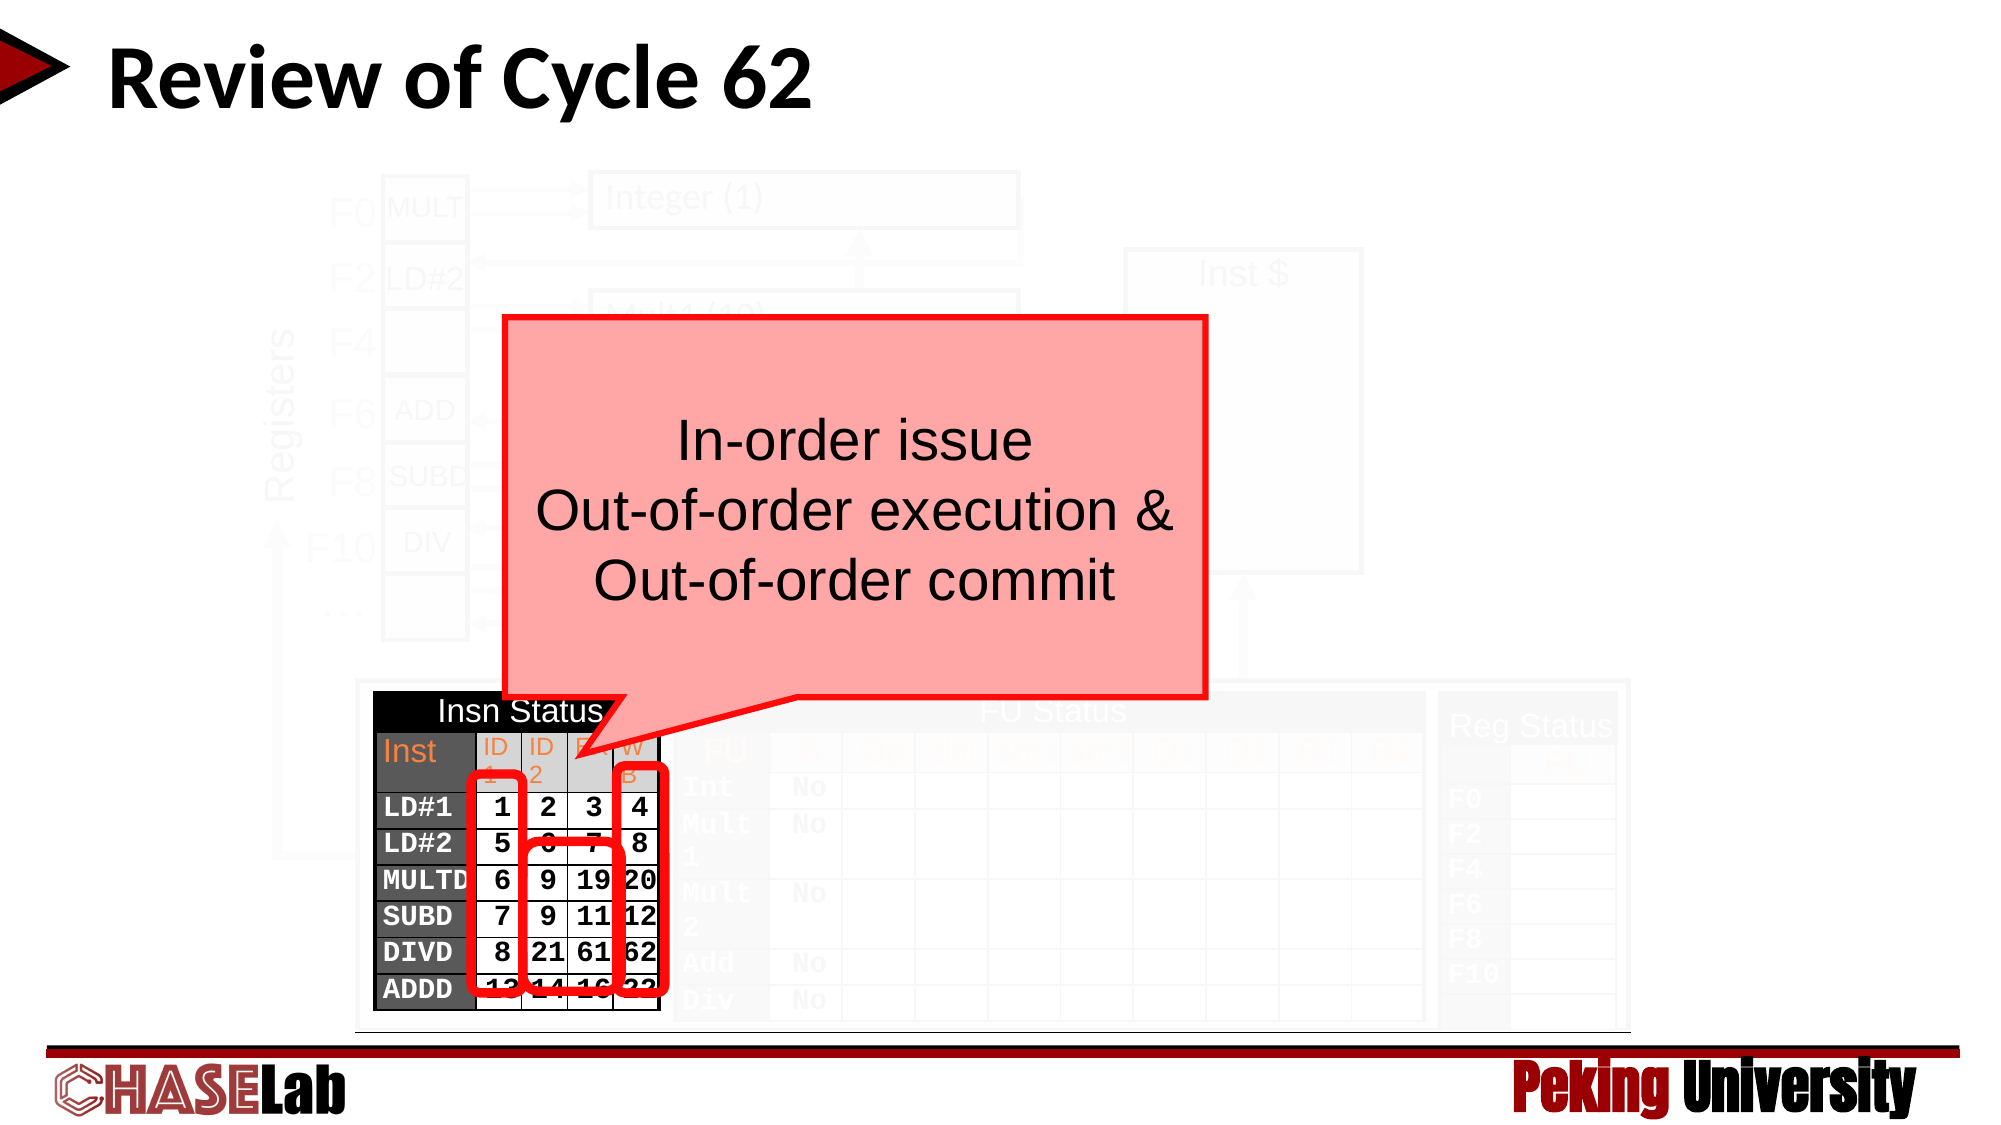

# Review of Cycle 62

Integer (1)

F0

F2

F4

F6
LD#1
Registers

F8

F10

…

MULT
Inst $

LD#2
Mult1 (10)
In-order issue
Out-of-order execution &
Out-of-order commit
Mult2 (10)

ADD
Add (2)
SUBD
DIV
Divide (40)

| Insn Status |  |  |  |  |
| --- | --- | --- | --- | --- |
| Inst | ID1 | ID2 | EX | WB |
| LD#1 | 1 | 2 | 3 | 4 |
| LD#2 | 5 | 6 | 7 | 8 |
| MULTD | 6 | 9 | 19 | 20 |
| SUBD | 7 | 9 | 11 | 12 |
| DIVD | 8 | 21 | 61 | 62 |
| ADDD | 13 | 14 | 16 | 22 |
| FU Status |  |  |  |  |  |  |  |  |  |
| --- | --- | --- | --- | --- | --- | --- | --- | --- | --- |
| FU | B | Op | dst | src1 | src2 | Q1 | Q2 | R1 | R2 |
| Int | No |  |  |  |  |  |  |  |  |
| Mult1 | No |  |  |  |  |  |  |  |  |
| Mult2 | No |  |  |  |  |  |  |  |  |
| Add | No |  |  |  |  |  |  |  |  |
| Div | No |  |  |  |  |  |  |  |  |
| Reg Status |  |
| --- | --- |
|  | FU |
| F0 |  |
| F2 |  |
| F4 |  |
| F6 |  |
| F8 |  |
| F10 |  |
|  |  |

Scoreboard